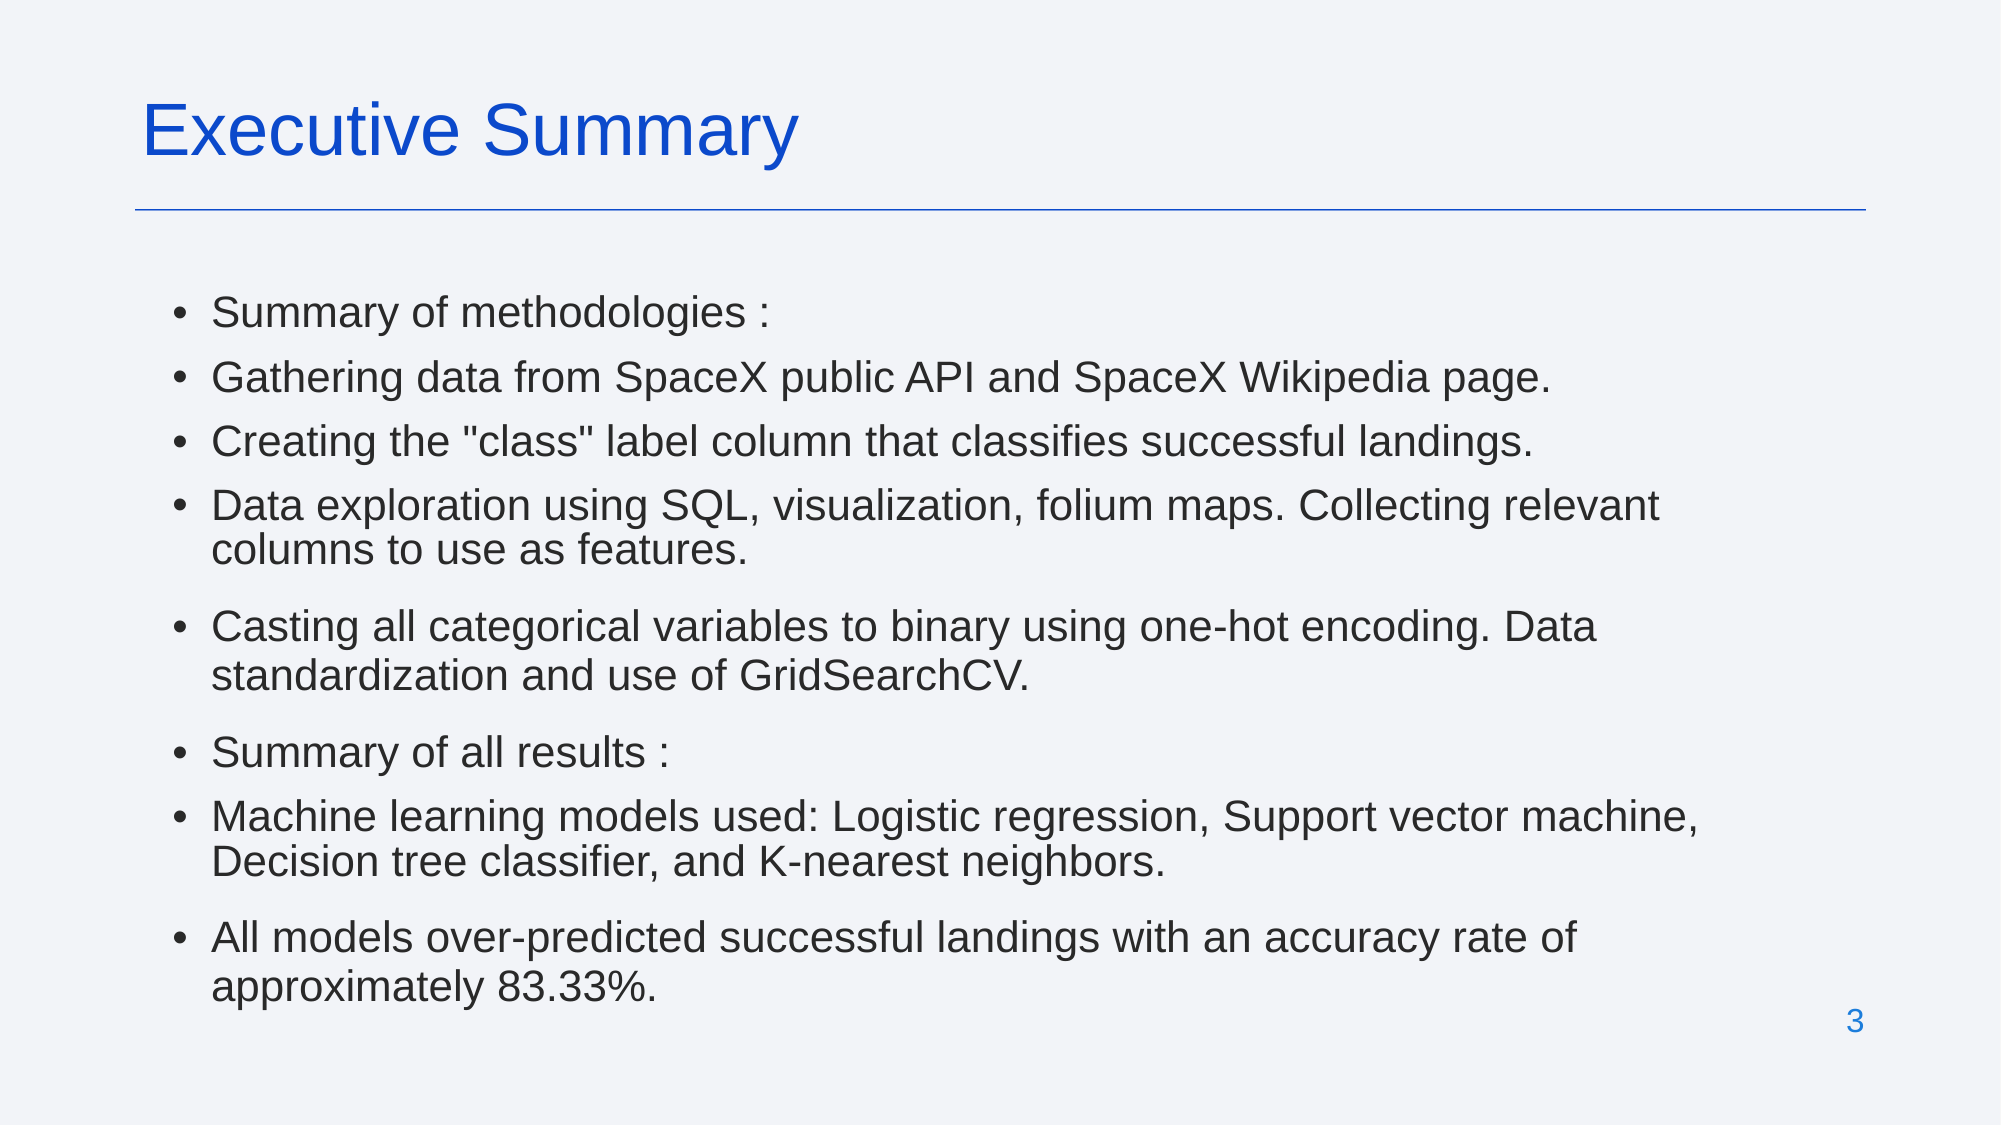

Executive Summary
Summary of methodologies :
Gathering data from SpaceX public API and SpaceX Wikipedia page.
Creating the "class" label column that classifies successful landings.
Data exploration using SQL, visualization, folium maps. Collecting relevant columns to use as features.
Casting all categorical variables to binary using one-hot encoding. Data standardization and use of GridSearchCV.
Summary of all results :
Machine learning models used: Logistic regression, Support vector machine, Decision tree classifier, and K-nearest neighbors.
All models over-predicted successful landings with an accuracy rate of approximately 83.33%.

3